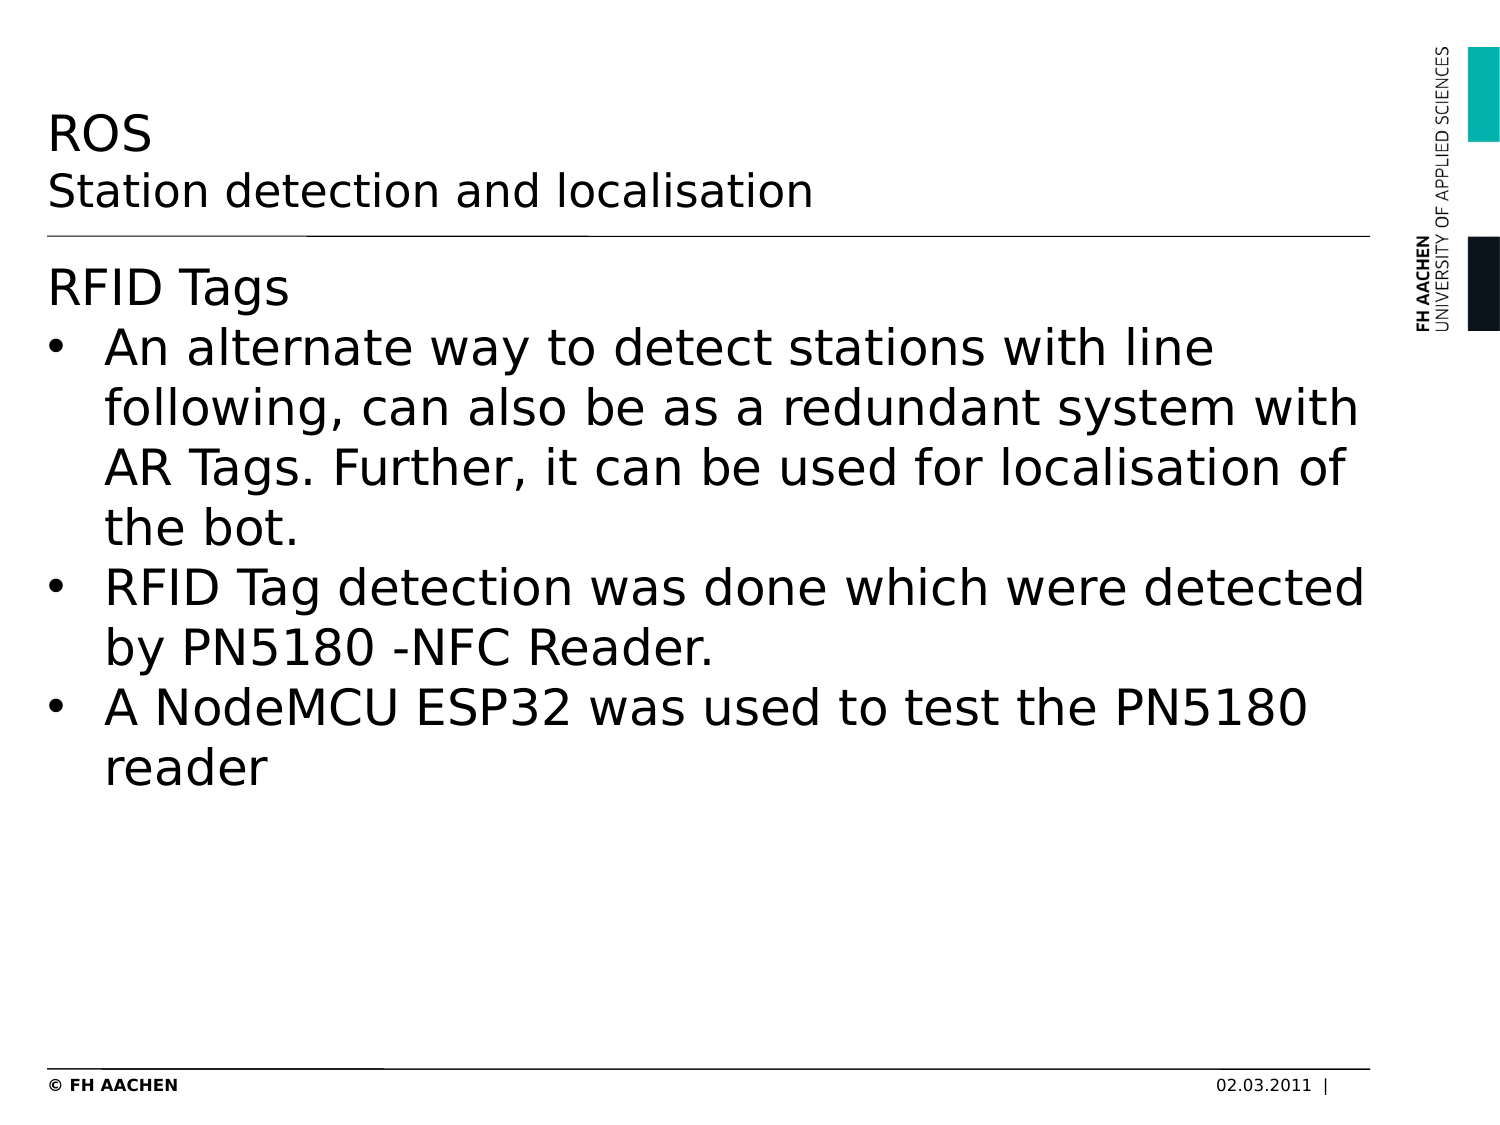

# ROS Station detection and localisation
RFID Tags
An alternate way to detect stations with line following, can also be as a redundant system with AR Tags. Further, it can be used for localisation of the bot.
RFID Tag detection was done which were detected by PN5180 -NFC Reader.
A NodeMCU ESP32 was used to test the PN5180 reader
© FH AACHEN
02.03.2011  |
19